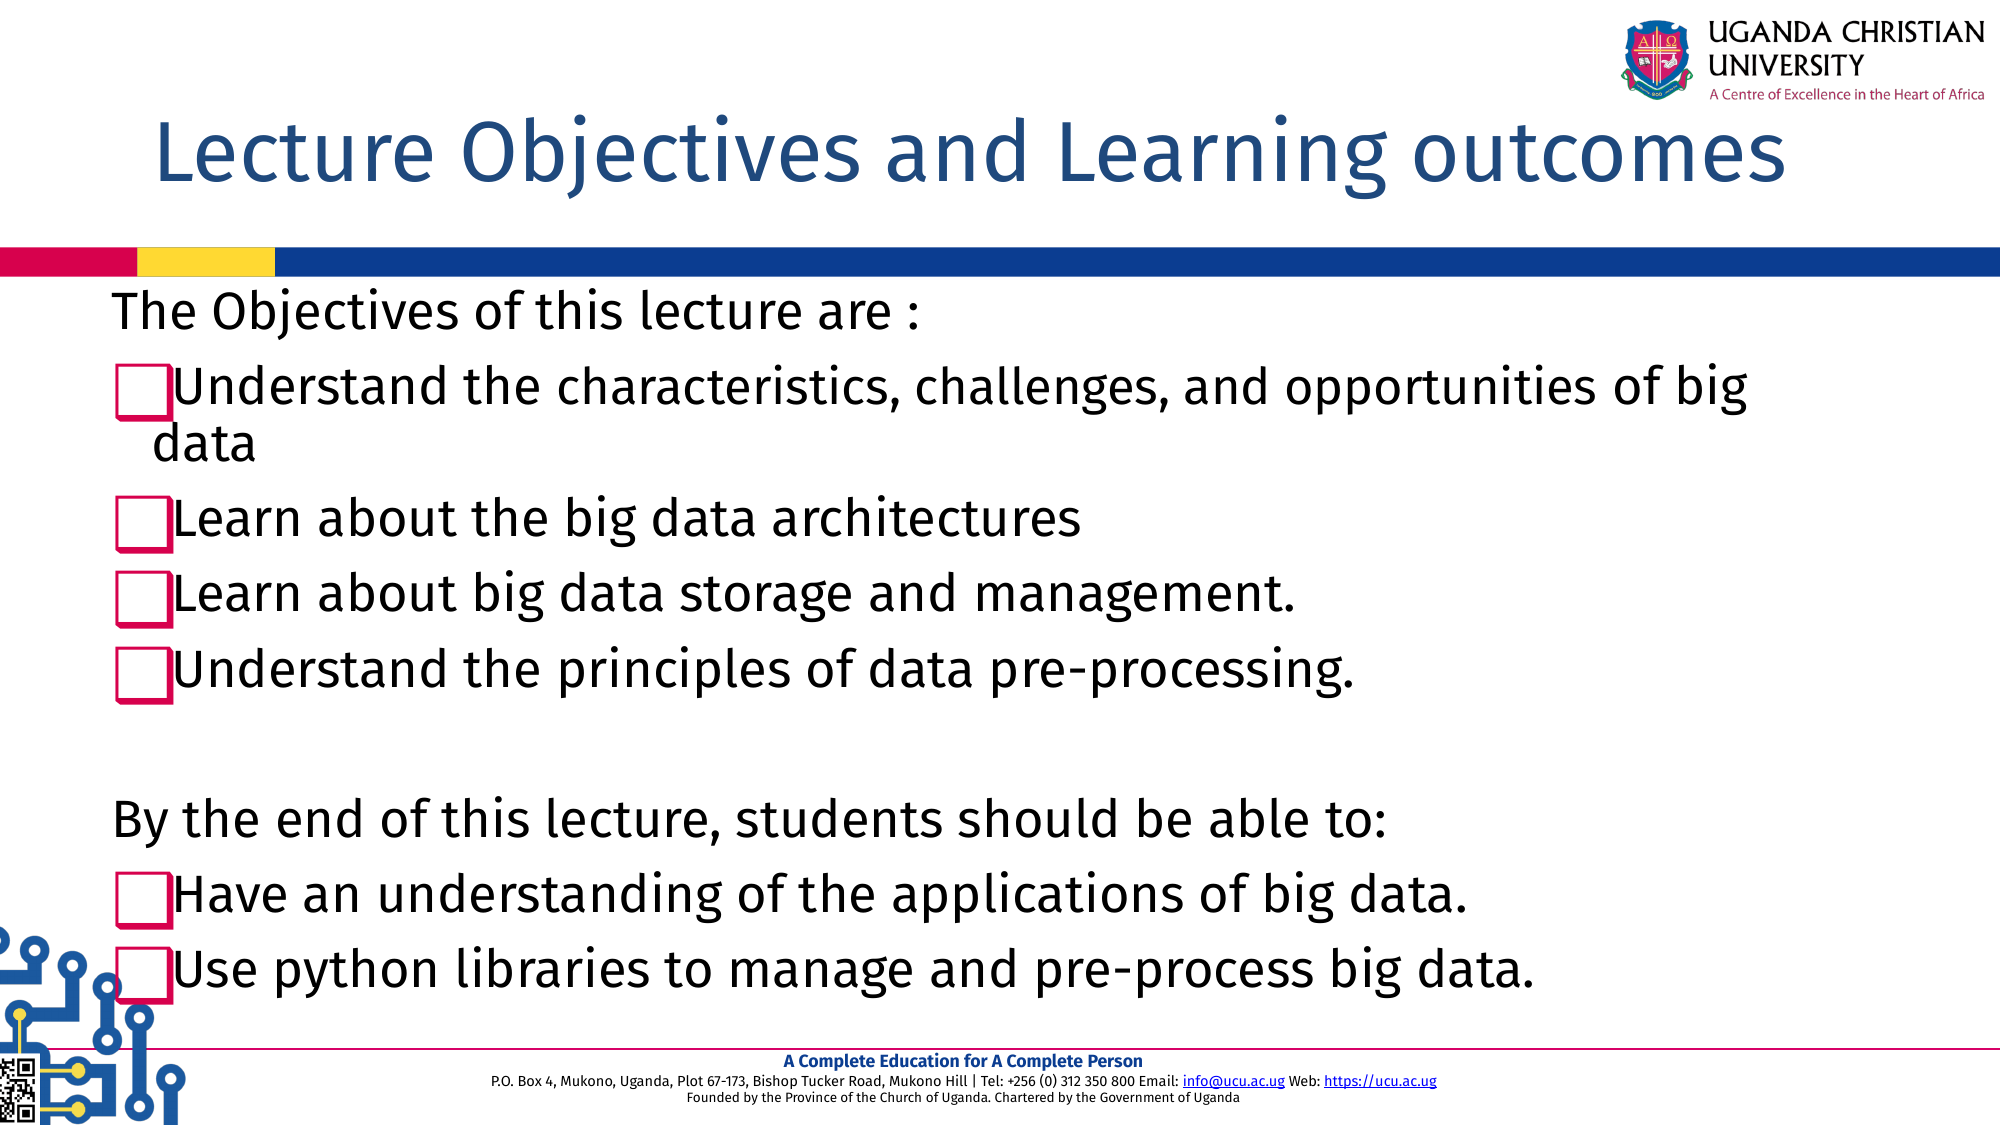

# Lecture Objectives and Learning outcomes
The Objectives of this lecture are :
Understand the characteristics, challenges, and opportunities of big data
Learn about the big data architectures
Learn about big data storage and management.
Understand the principles of data pre-processing.

By the end of this lecture, students should be able to:
Have an understanding of the applications of big data.
Use python libraries to manage and pre-process big data.